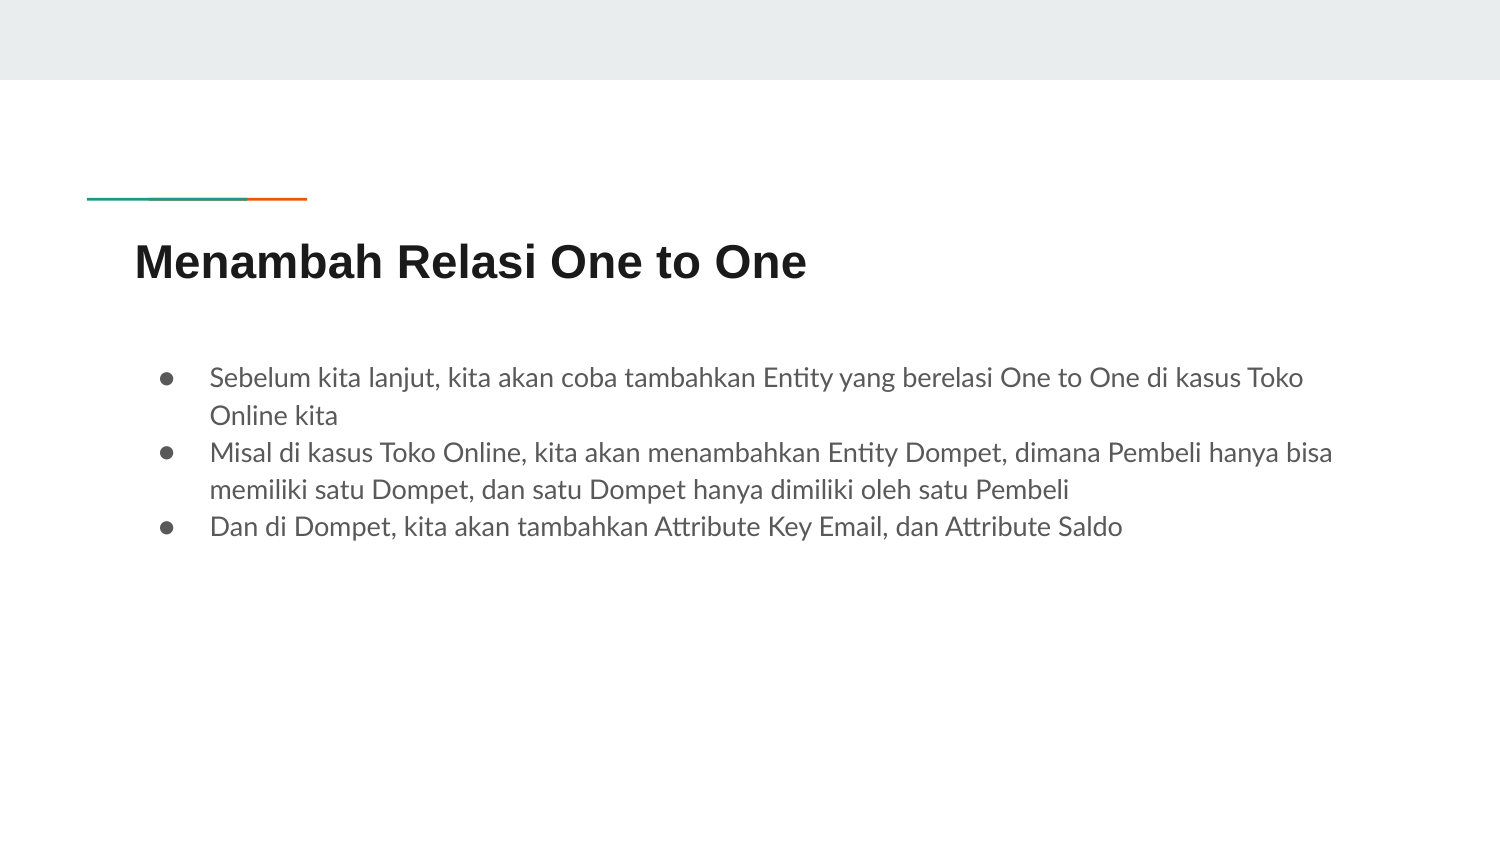

# Menambah Relasi One to One
Sebelum kita lanjut, kita akan coba tambahkan Entity yang berelasi One to One di kasus Toko Online kita
Misal di kasus Toko Online, kita akan menambahkan Entity Dompet, dimana Pembeli hanya bisa memiliki satu Dompet, dan satu Dompet hanya dimiliki oleh satu Pembeli
Dan di Dompet, kita akan tambahkan Attribute Key Email, dan Attribute Saldo